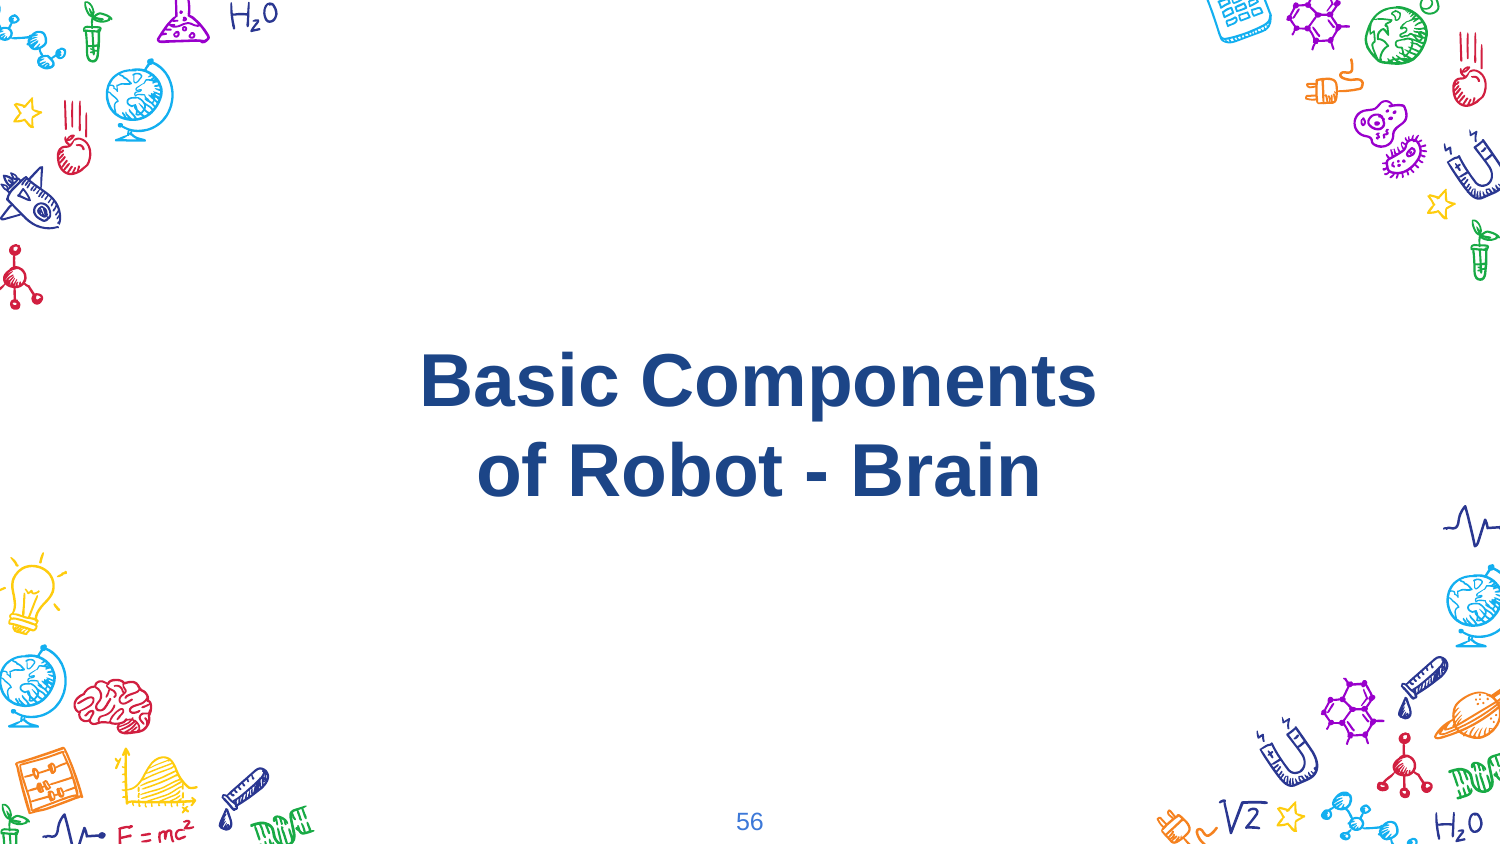

Basic Components of Robot - Brain
56